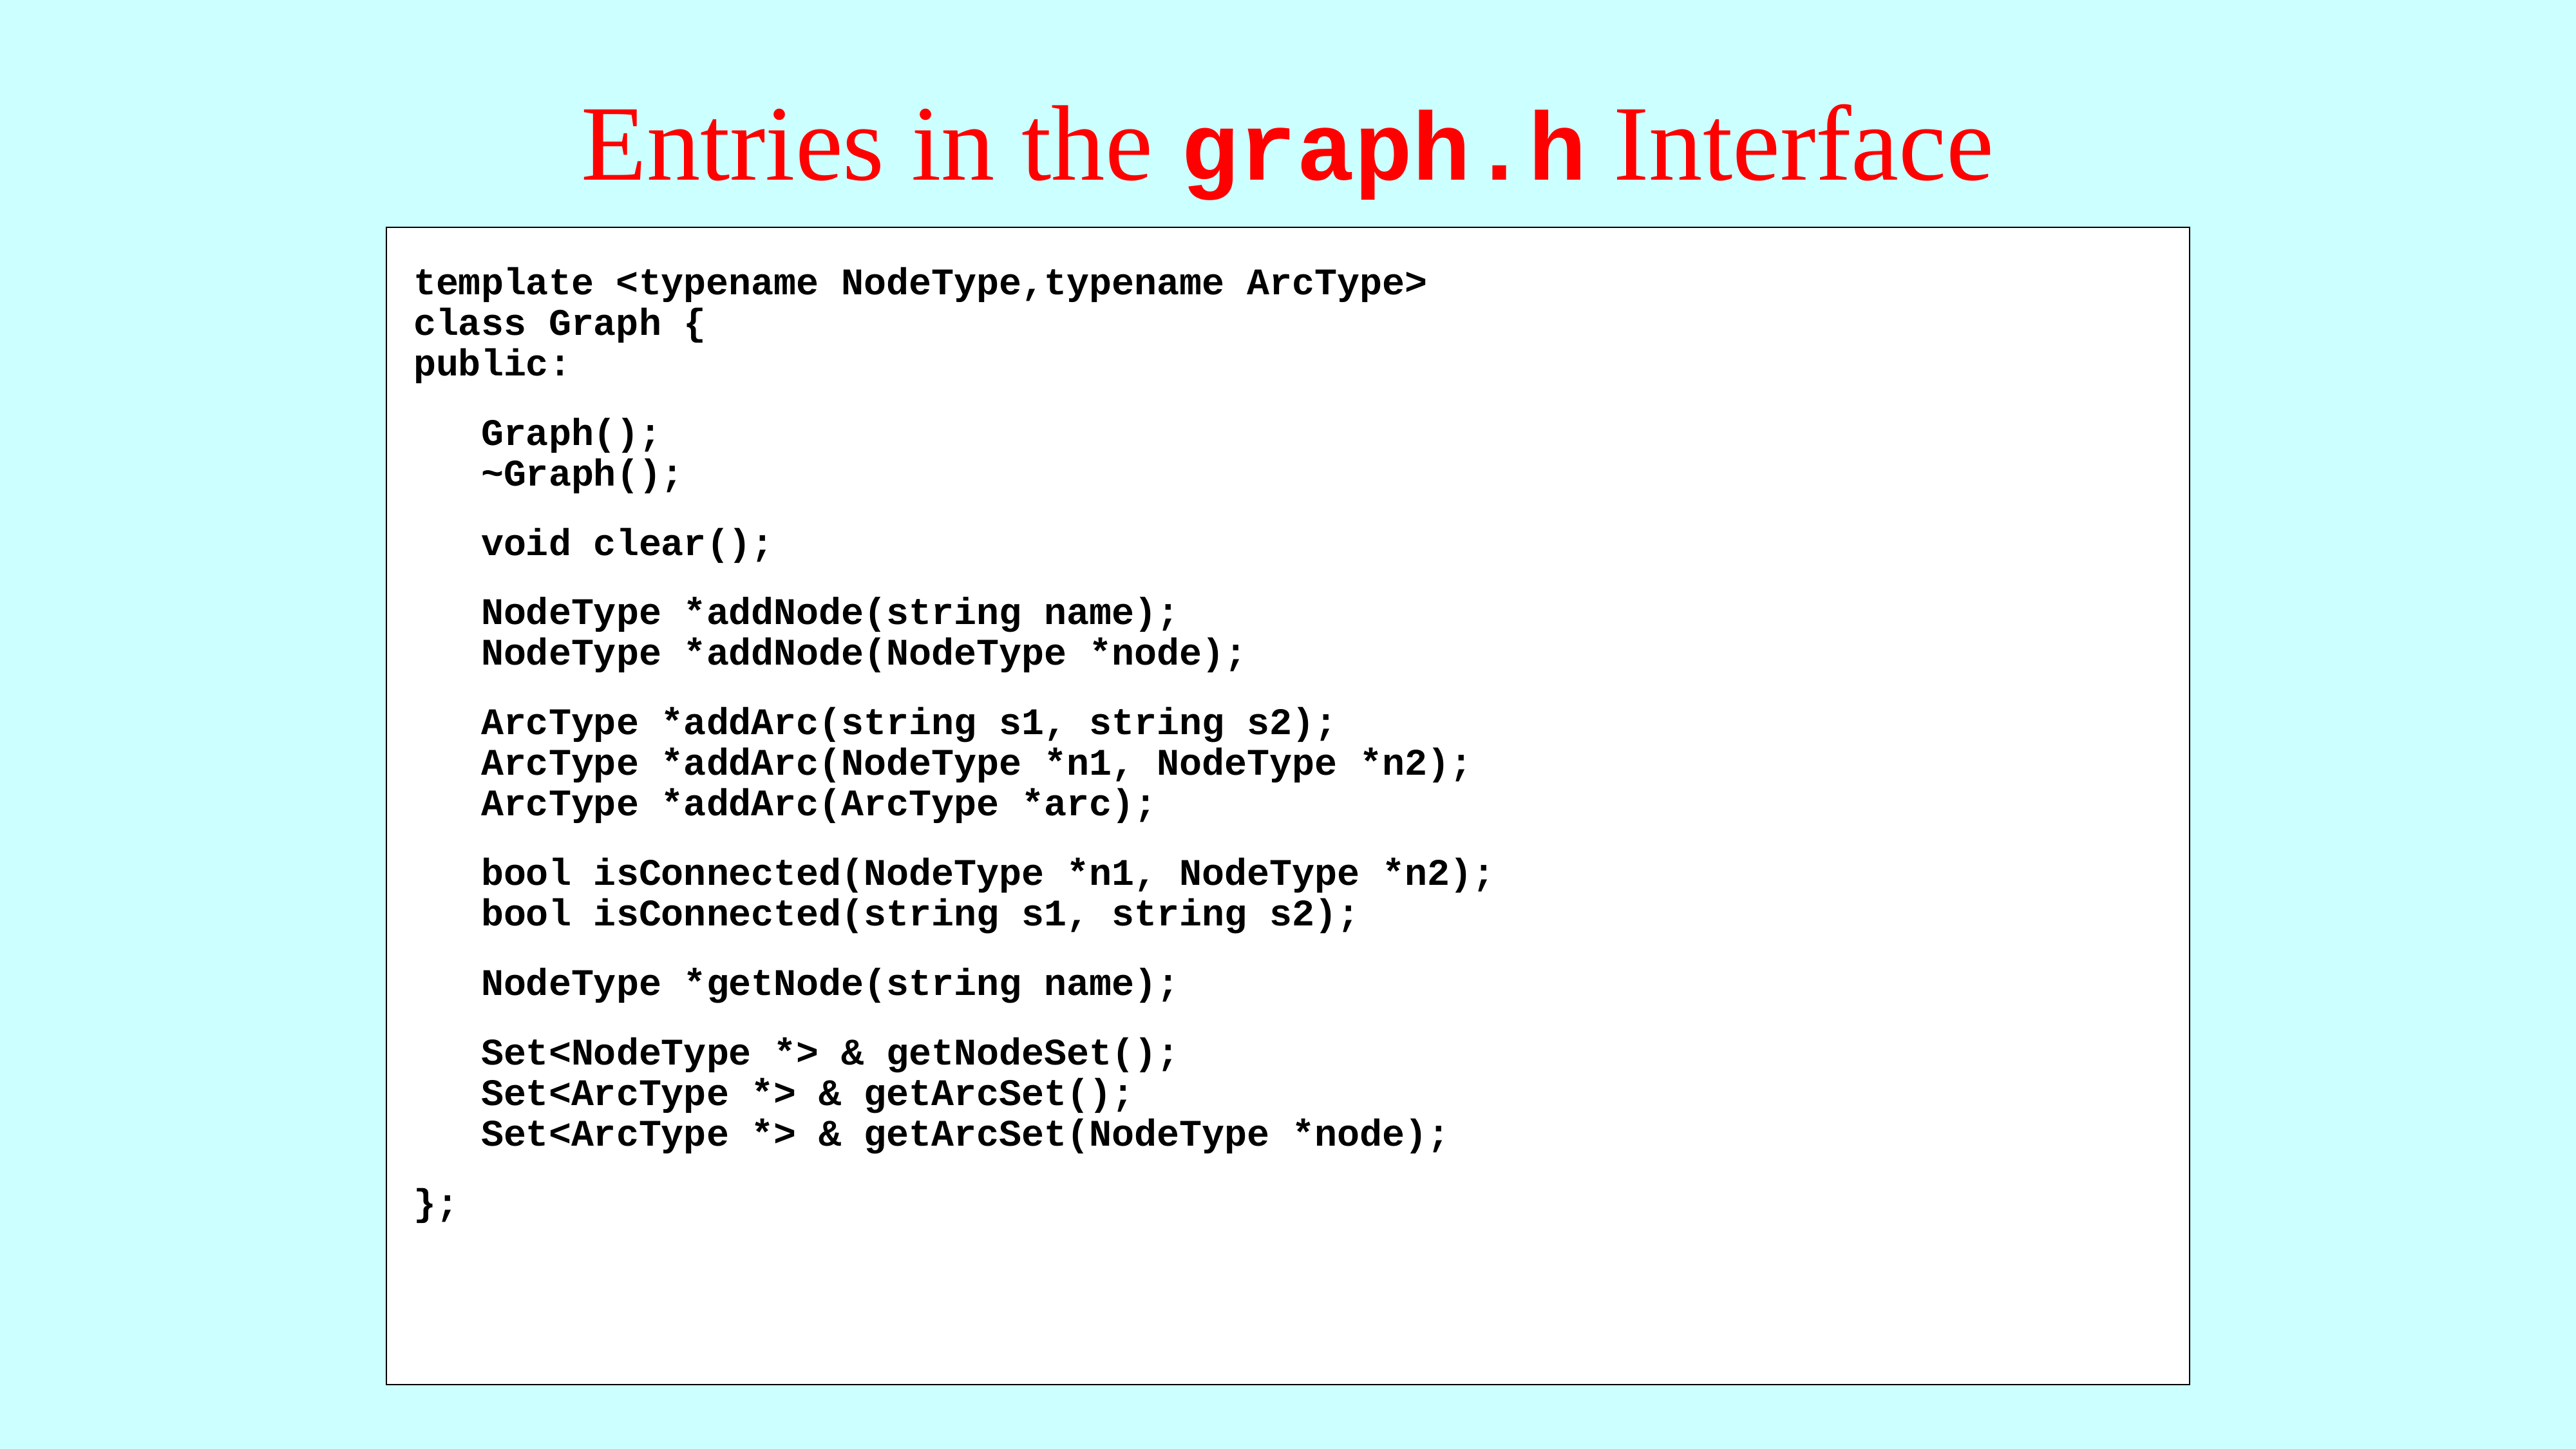

Entries in the graph.h Interface

template <typename NodeType,typename ArcType>
class Graph {
public:

   Graph();
   ~Graph();

   void clear();

   NodeType *addNode(string name);
   NodeType *addNode(NodeType *node);

   ArcType *addArc(string s1, string s2);
   ArcType *addArc(NodeType *n1, NodeType *n2);
   ArcType *addArc(ArcType *arc);

   bool isConnected(NodeType *n1, NodeType *n2);
   bool isConnected(string s1, string s2);

   NodeType *getNode(string name);

   Set<NodeType *> & getNodeSet();
   Set<ArcType *> & getArcSet();
   Set<ArcType *> & getArcSet(NodeType *node);

};